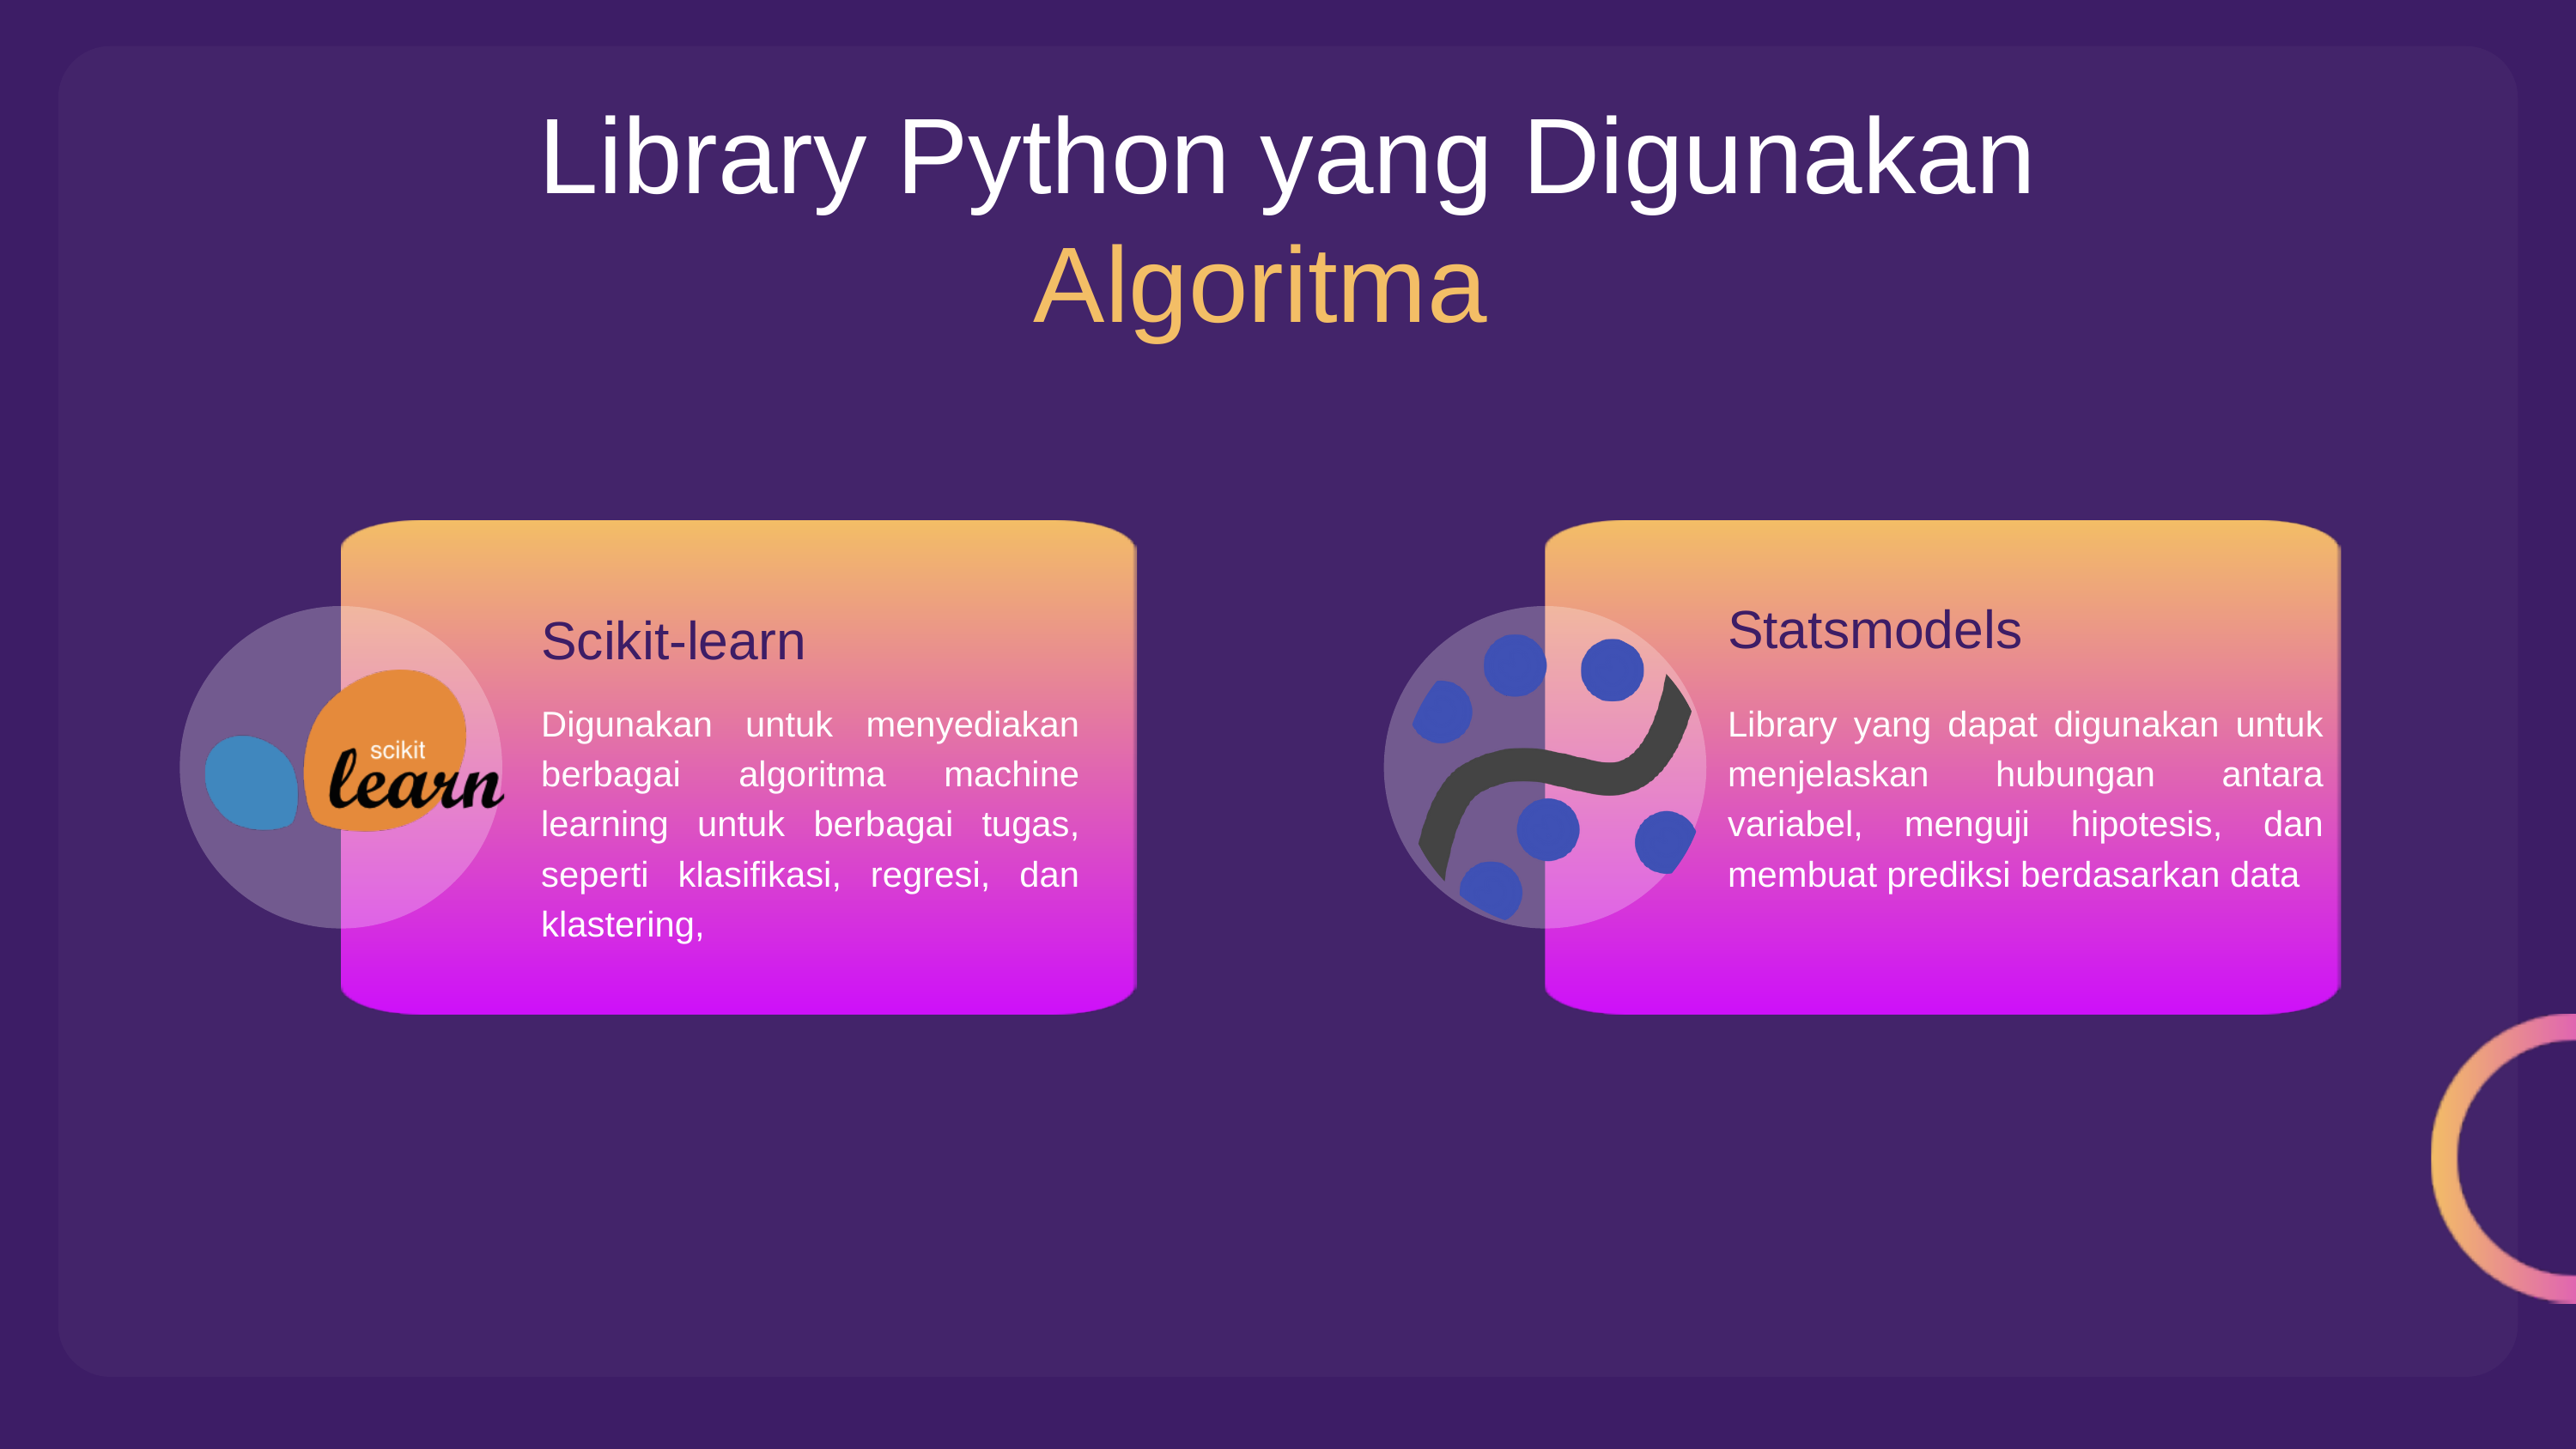

Library Python yang Digunakan
Algoritma

Statsmodels
Scikit-learn

Digunakan untuk menyediakan berbagai algoritma machine learning untuk berbagai tugas, seperti klasifikasi, regresi, dan klastering,
Library yang dapat digunakan untuk menjelaskan hubungan antara variabel, menguji hipotesis, dan membuat prediksi berdasarkan data